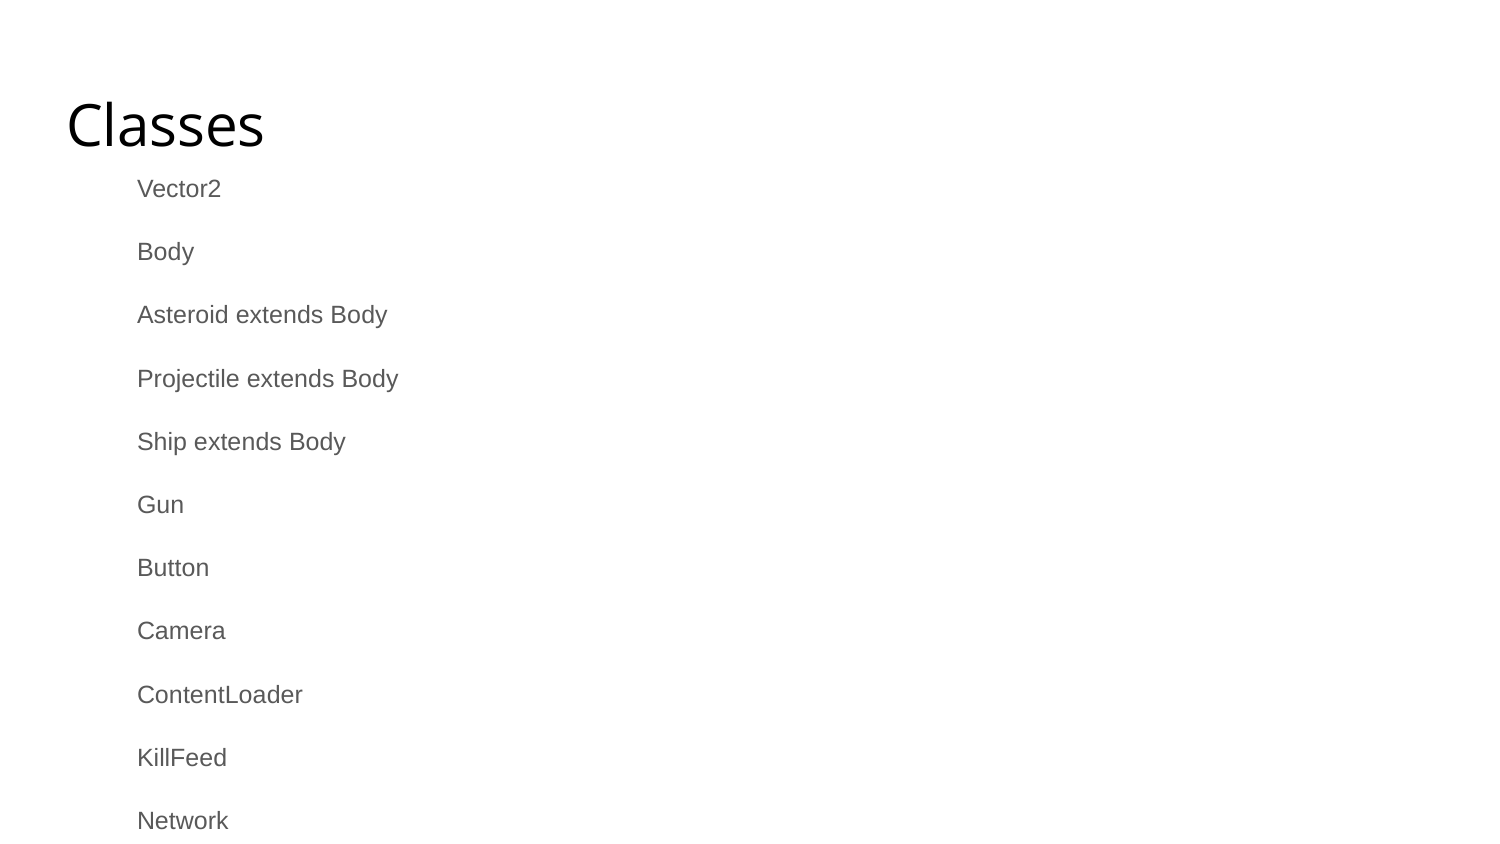

# Classes
Vector2
Body
Asteroid extends Body
Projectile extends Body
Ship extends Body
Gun
Button
Camera
ContentLoader
KillFeed
Network
NetworkServer
NetworkClient
ServerClient extends NetworkClient
LocalClient extends NetworkClient
ServerContainer
Particle extends Body
PhysicsConstants
SpaceGame implements IGame
GamePanel extends JPanel
Main extends JFrame implements KeyListener, MouseListener, MouseMotionListener
Input